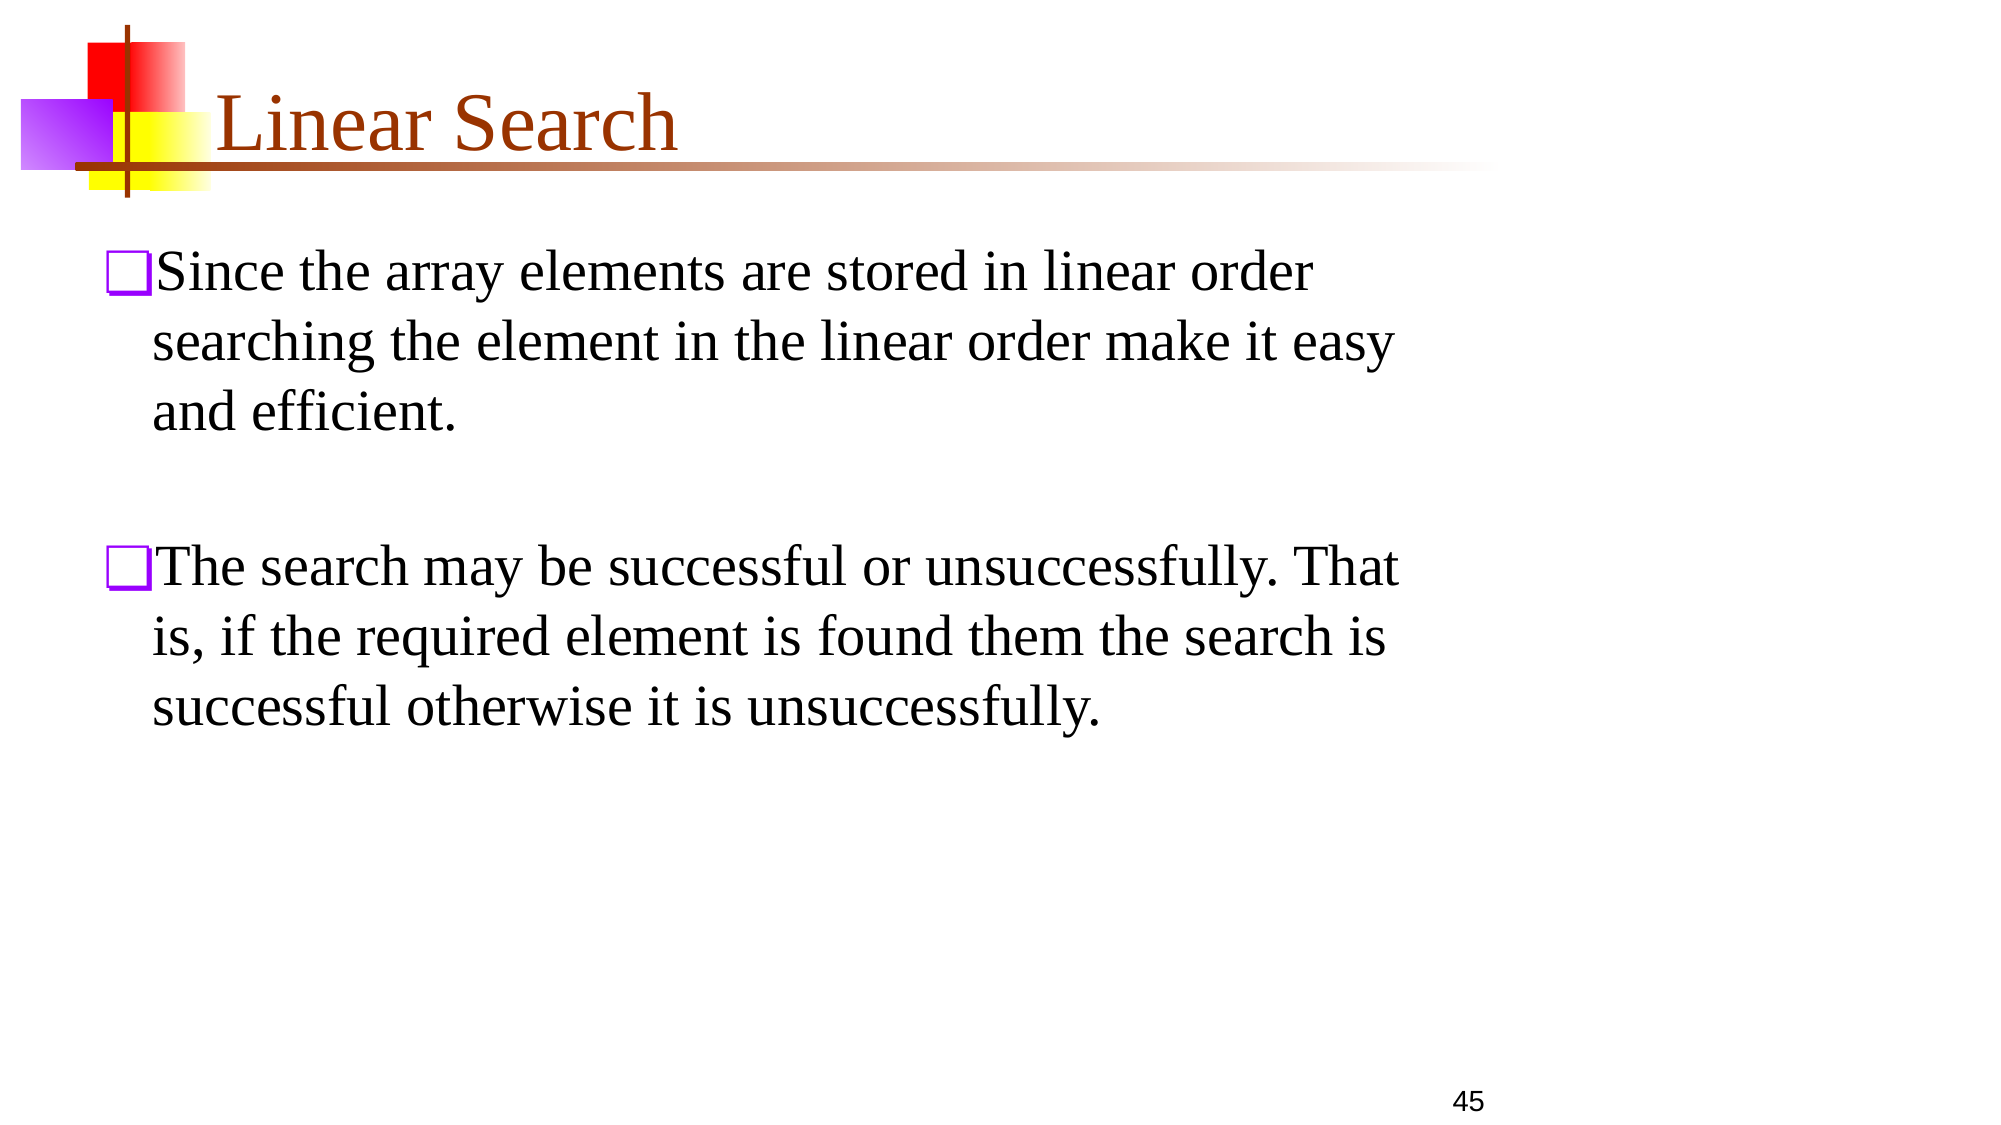

# Linear Search
Since the array elements are stored in linear order searching the element in the linear order make it easy and efficient.

The search may be successful or unsuccessfully. That is, if the required element is found them the search is successful otherwise it is unsuccessfully.
45